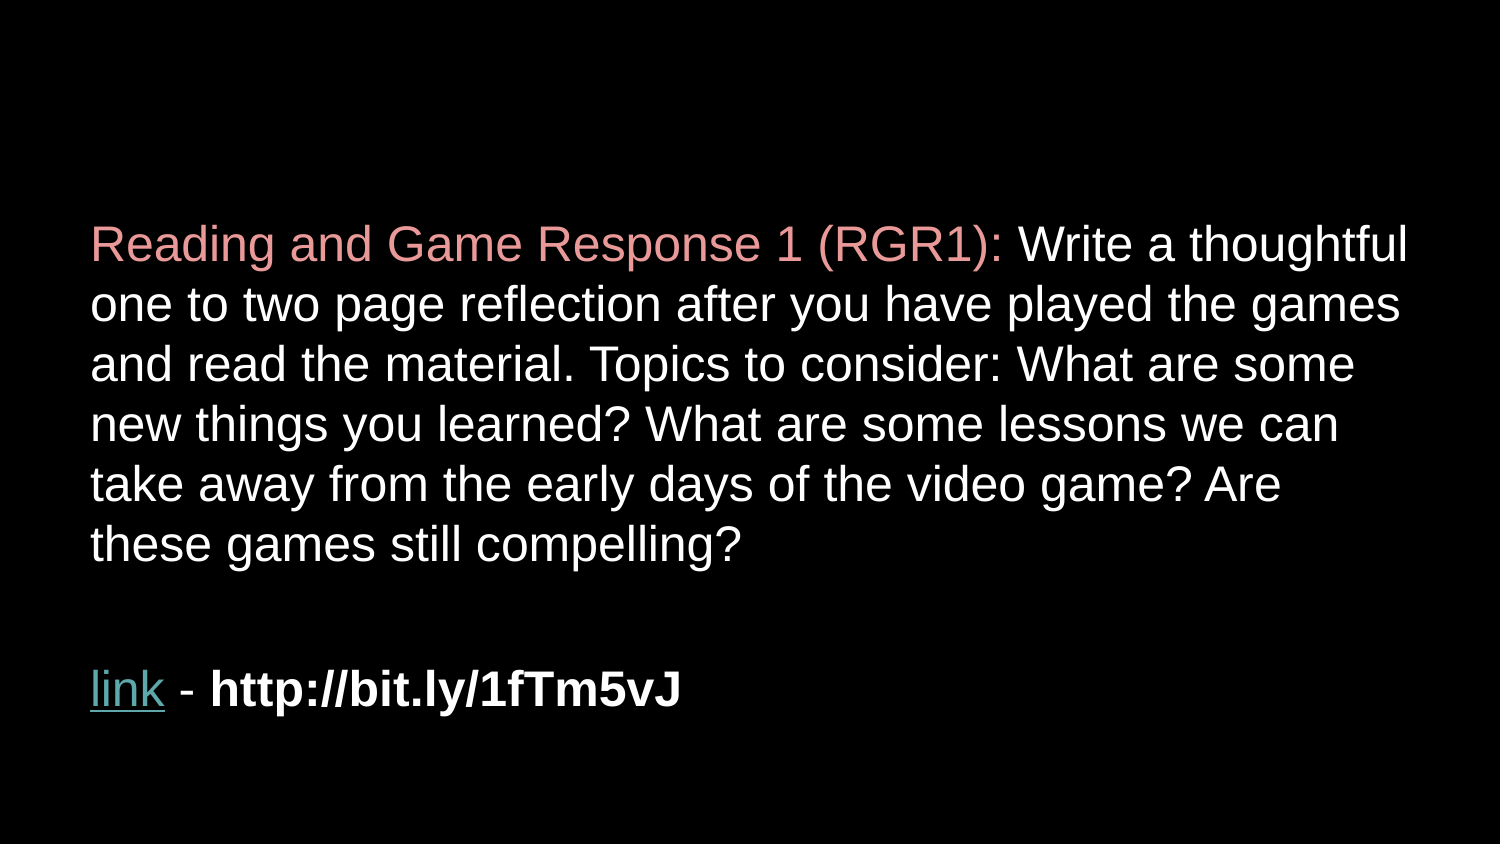

#
Reading and Game Response 1 (RGR1): Write a thoughtful one to two page reflection after you have played the games and read the material. Topics to consider: What are some new things you learned? What are some lessons we can take away from the early days of the video game? Are these games still compelling?

link - http://bit.ly/1fTm5vJ